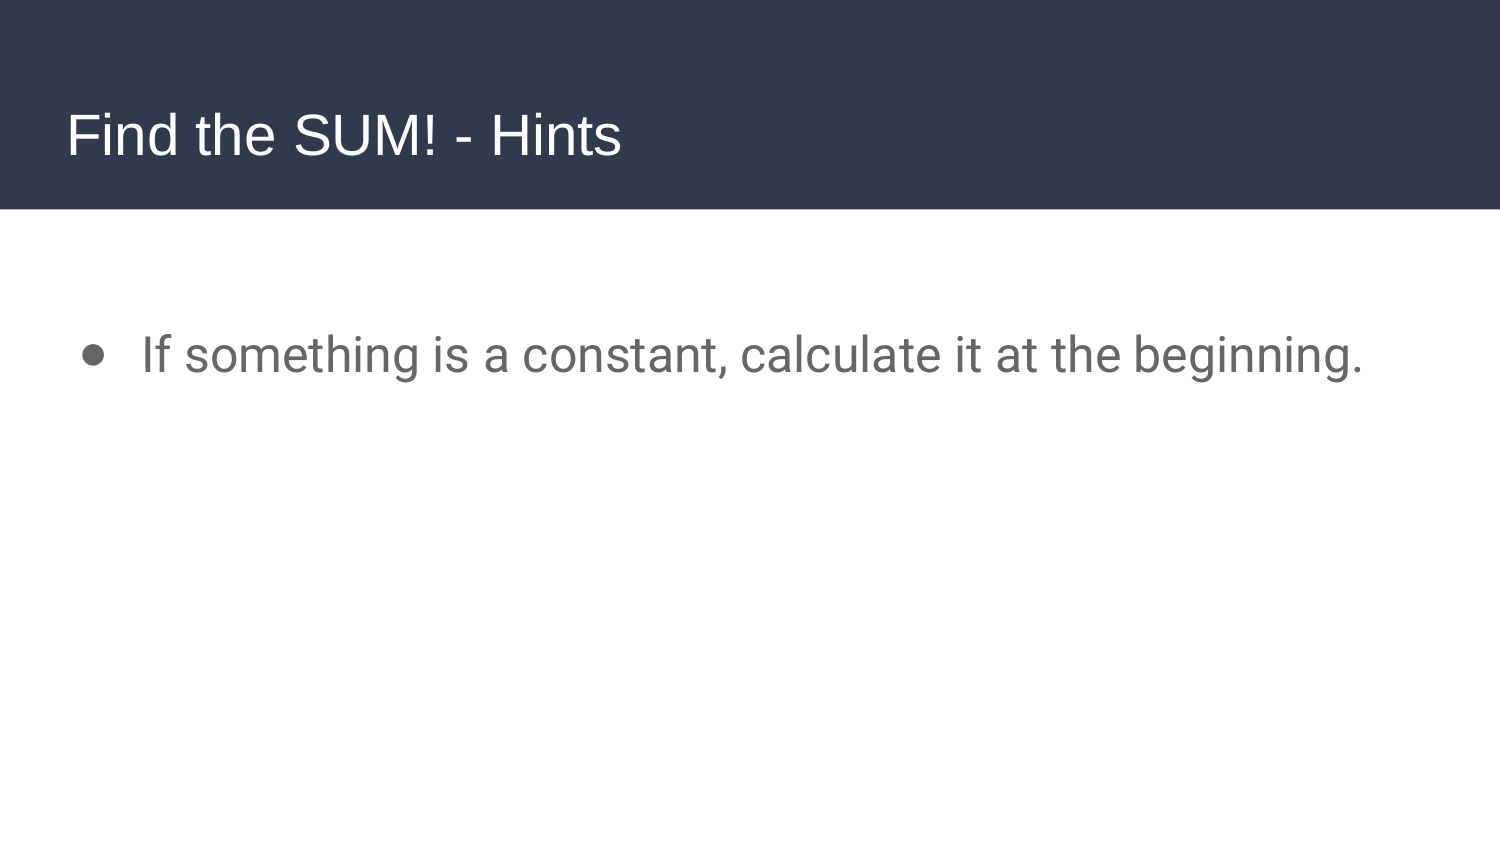

# Find the SUM! - Hints

If something is a constant, calculate it at the beginning.